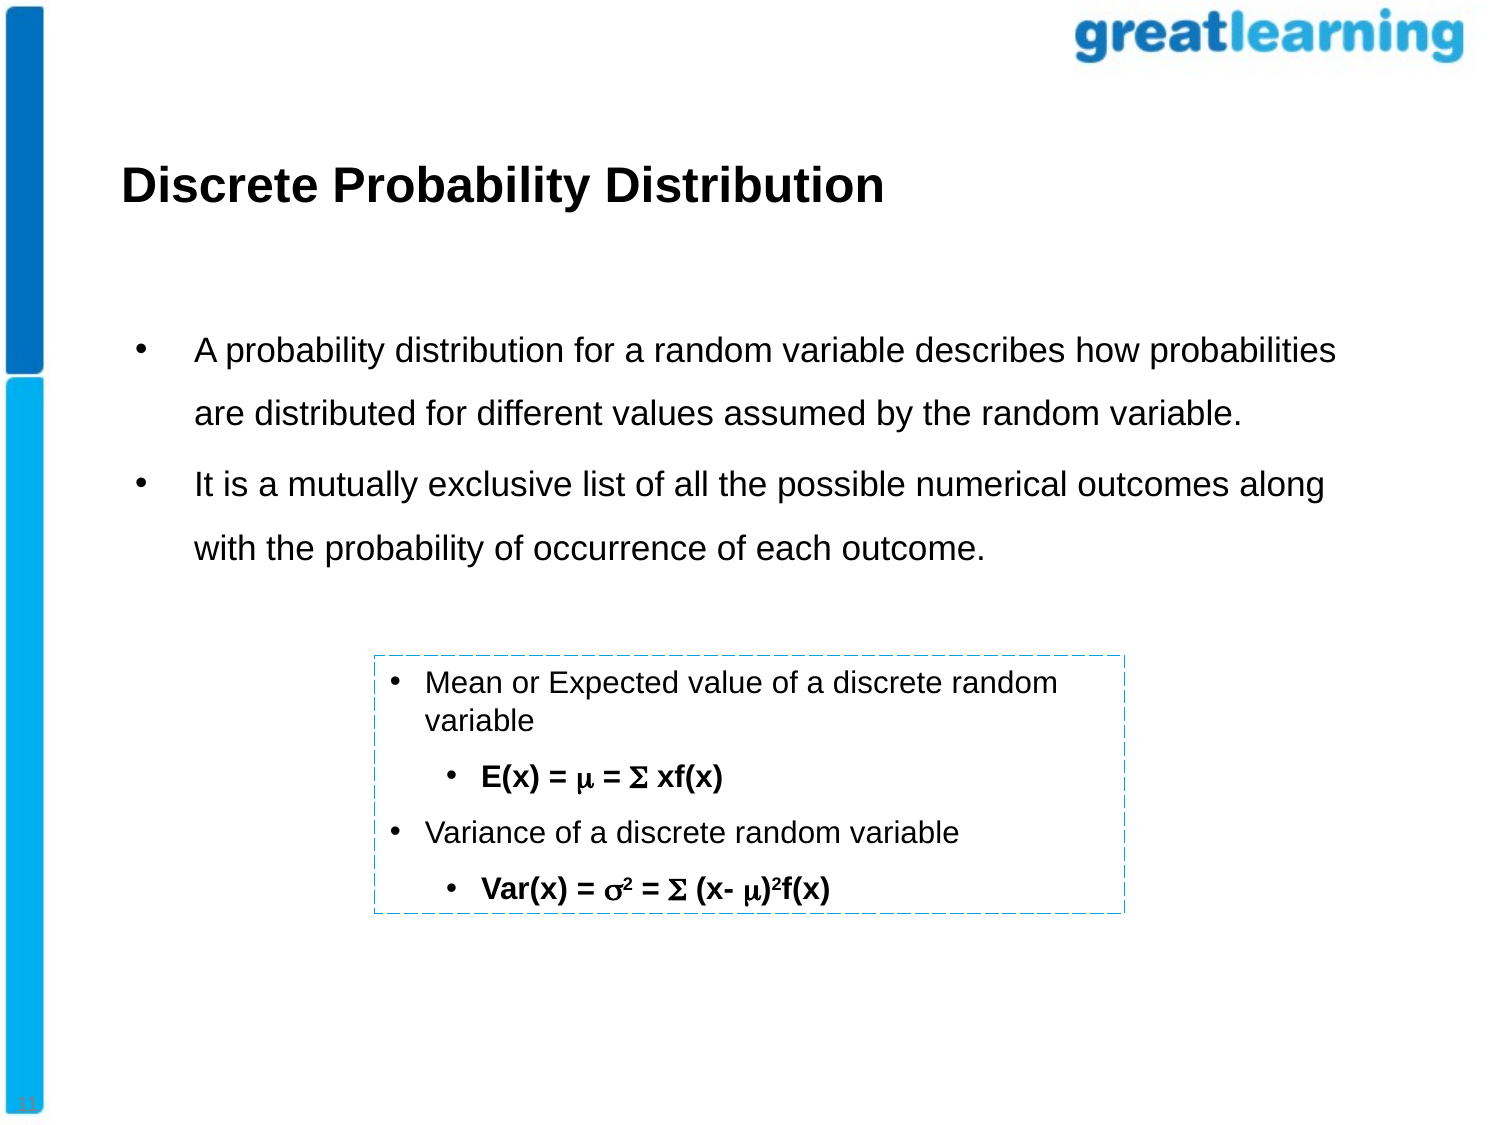

#
Discrete Probability Distribution
A probability distribution for a random variable describes how probabilities are distributed for different values assumed by the random variable.
It is a mutually exclusive list of all the possible numerical outcomes along with the probability of occurrence of each outcome.

Mean or Expected value of a discrete random variable
E(x) = μ = Σ xf(x)
Variance of a discrete random variable
Var(x) = σ2 = Σ (x- μ)2f(x)